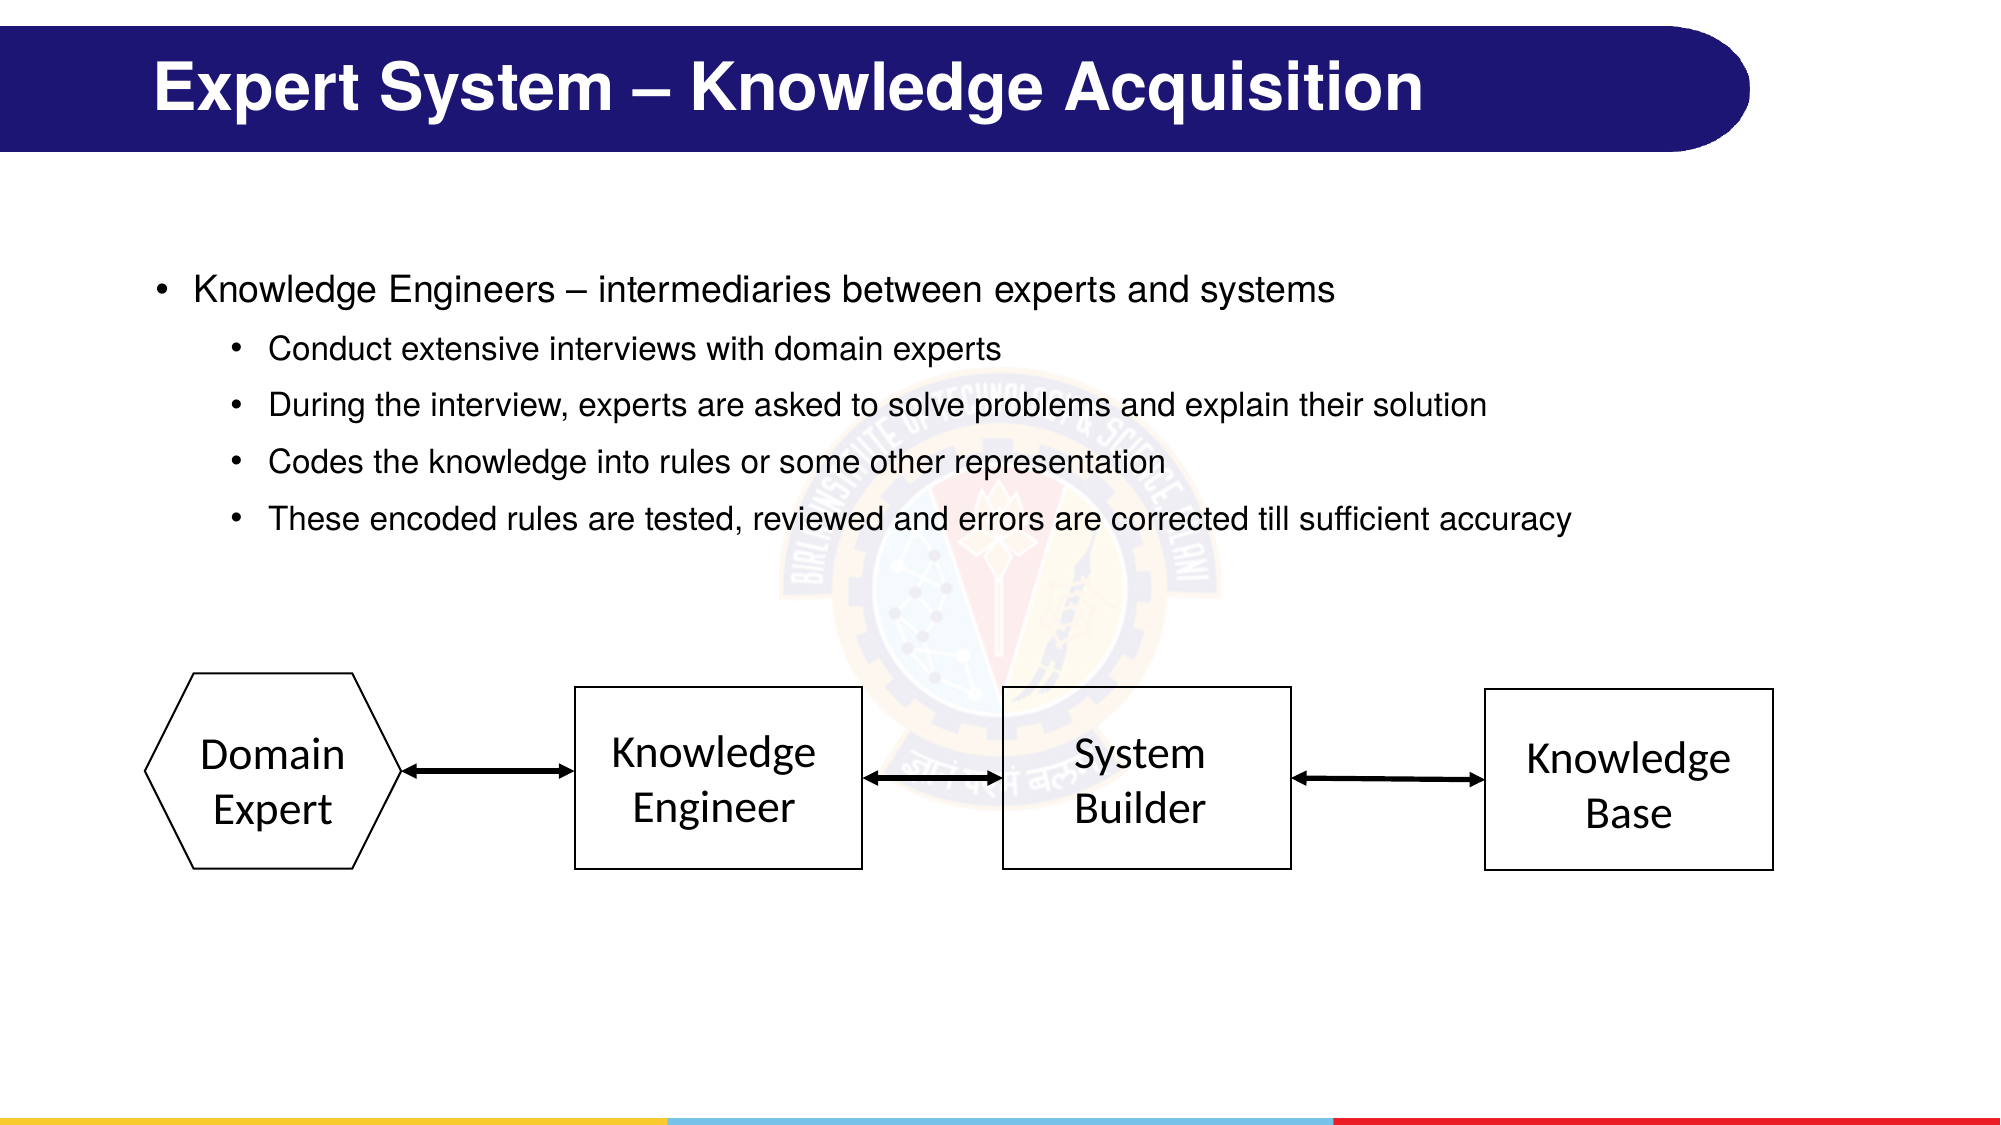

# Expert System – Knowledge Acquisition

Knowledge Engineers – intermediaries between experts and systems
Conduct extensive interviews with domain experts
During the interview, experts are asked to solve problems and explain their solution
Codes the knowledge into rules or some other representation
These encoded rules are tested, reviewed and errors are corrected till sufficient accuracy

Knowledge
Engineer
System
Builder
Domain
Expert
Knowledge
Base